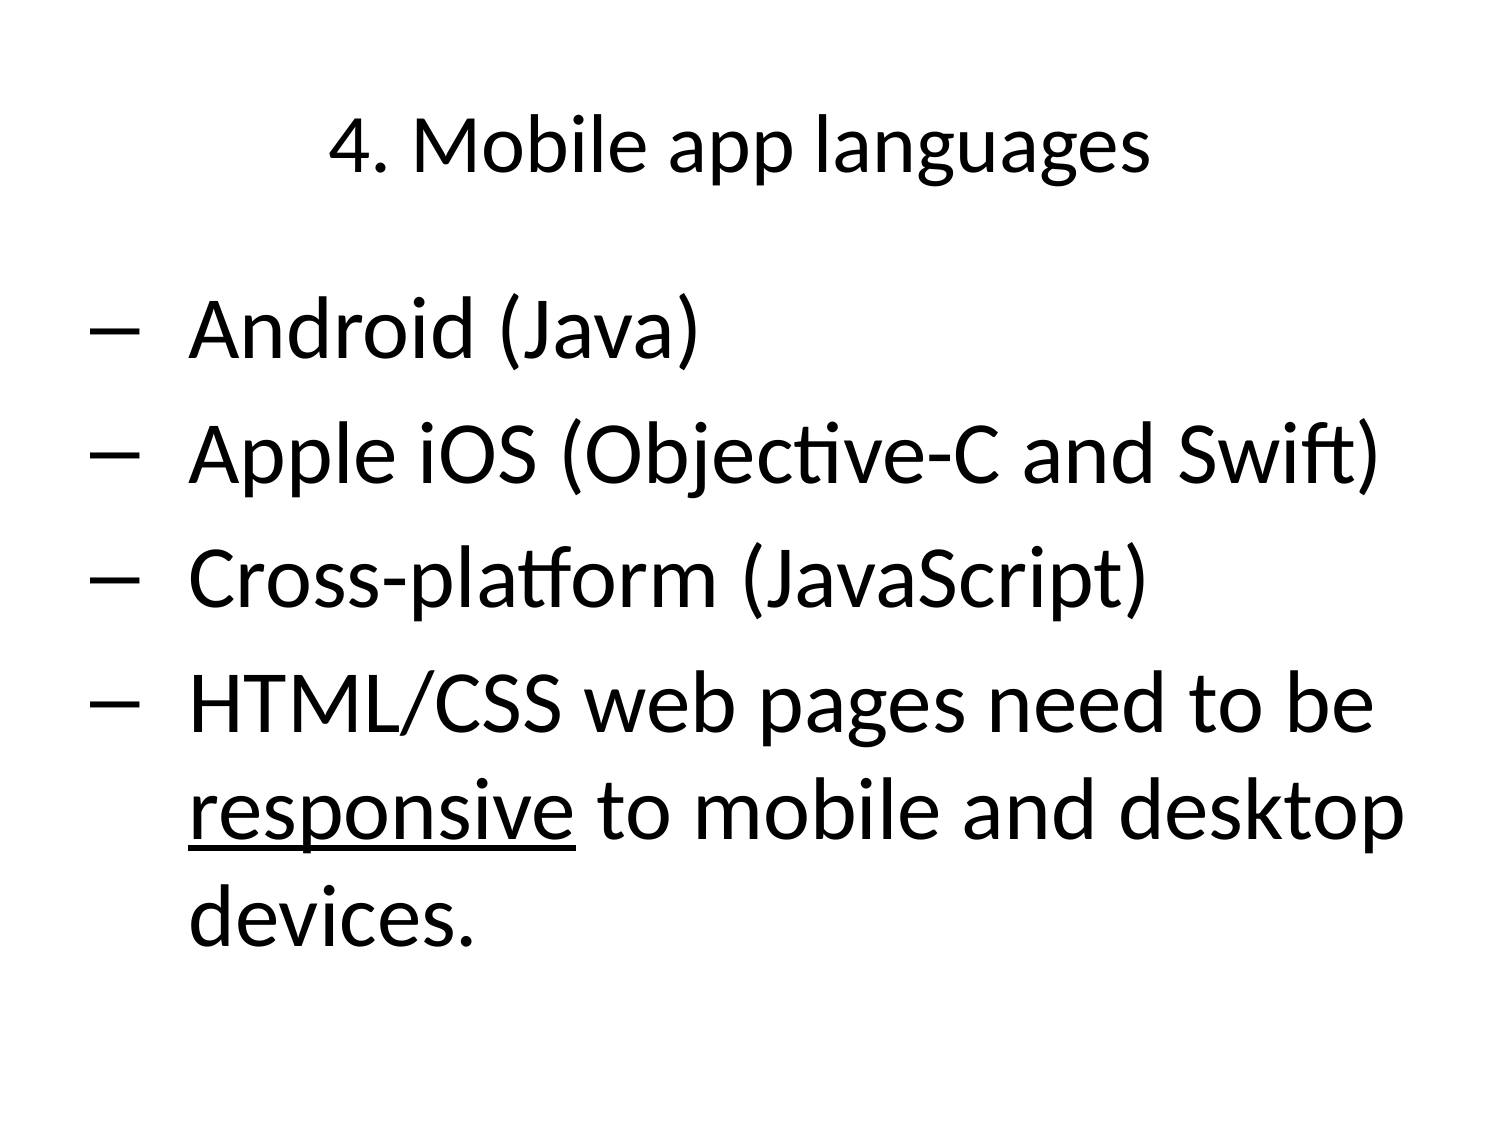

# 4. Mobile app languages
Android (Java)
Apple iOS (Objective-C and Swift)
Cross-platform (JavaScript)
HTML/CSS web pages need to be responsive to mobile and desktop devices.